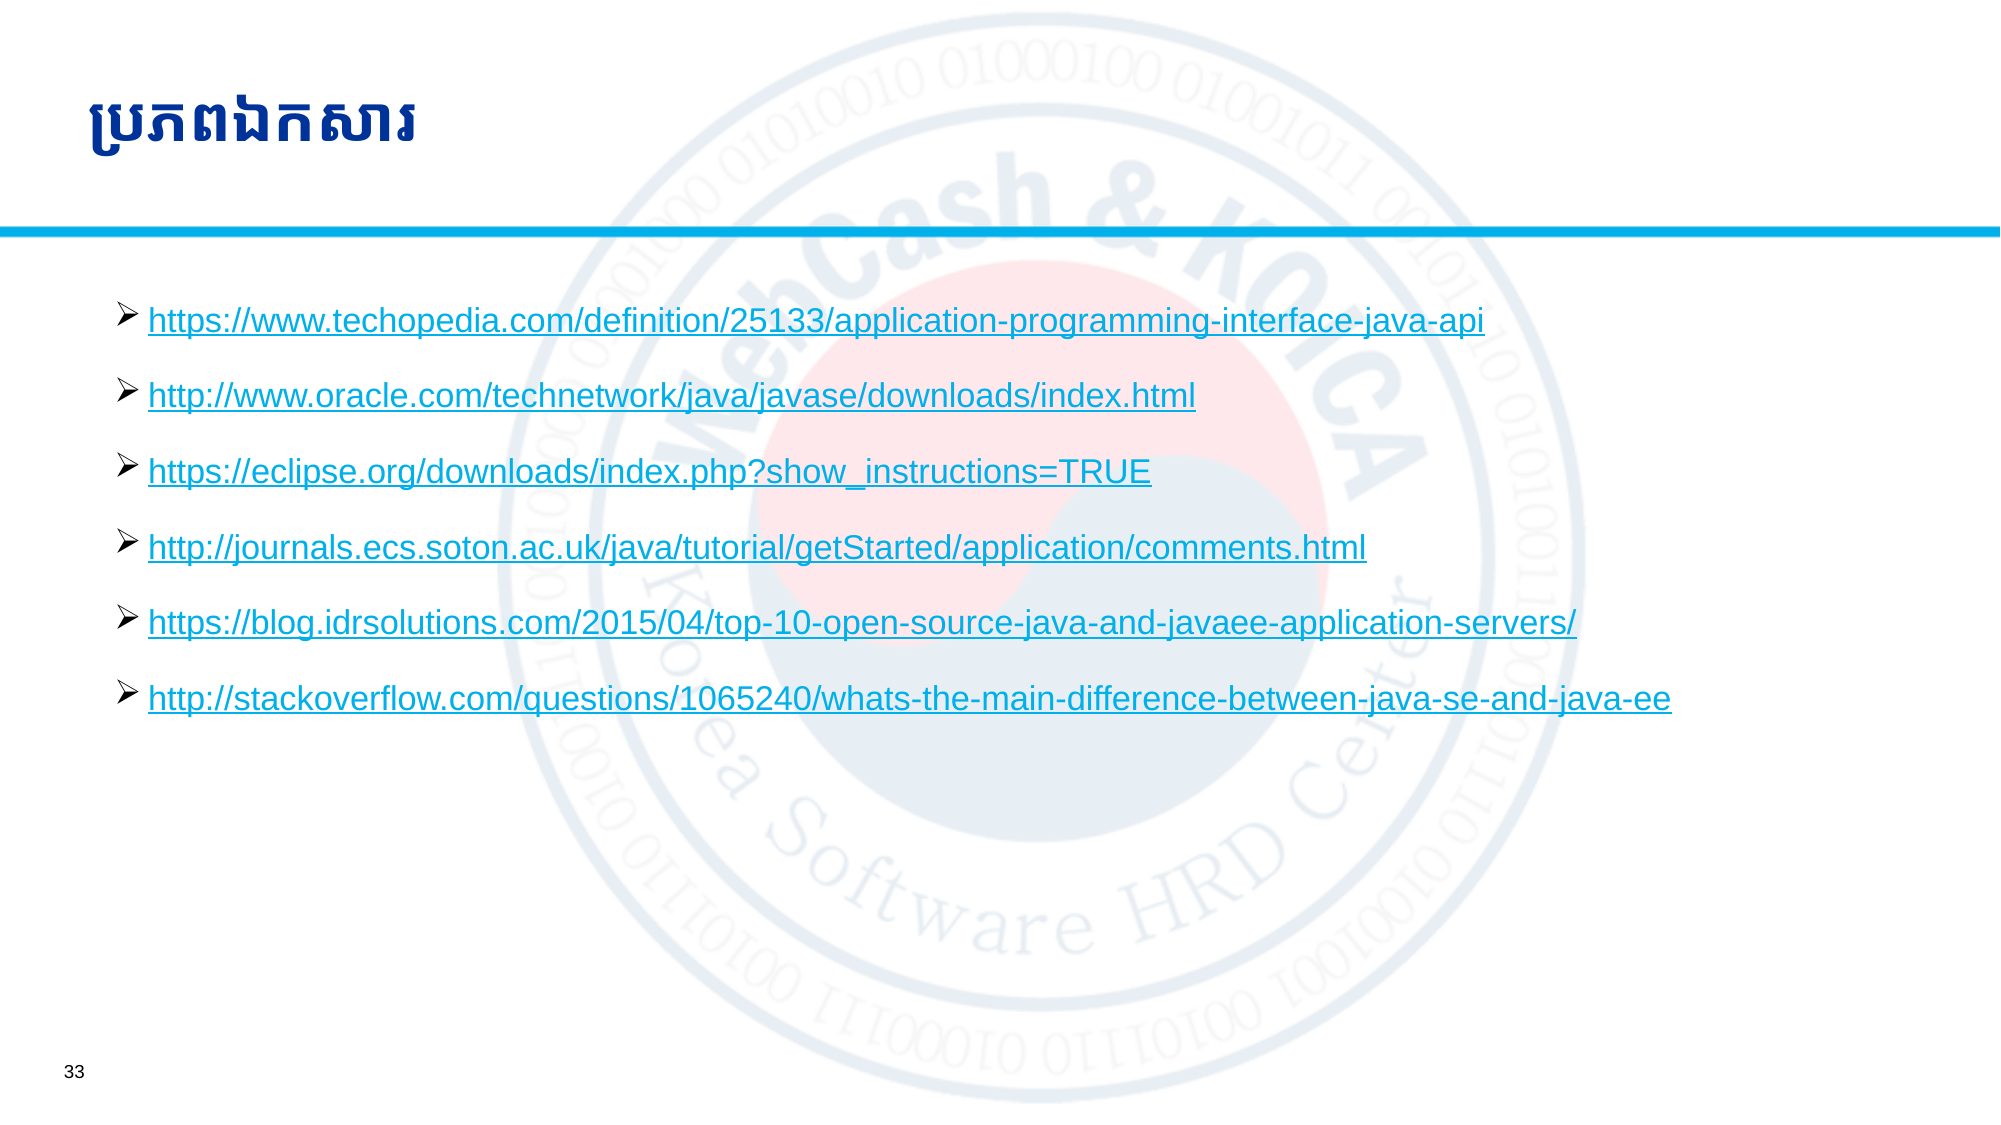

# ប្រភពឯកសារ
https://www.techopedia.com/definition/25133/application-programming-interface-java-api
http://www.oracle.com/technetwork/java/javase/downloads/index.html
https://eclipse.org/downloads/index.php?show_instructions=TRUE
http://journals.ecs.soton.ac.uk/java/tutorial/getStarted/application/comments.html
https://blog.idrsolutions.com/2015/04/top-10-open-source-java-and-javaee-application-servers/
http://stackoverflow.com/questions/1065240/whats-the-main-difference-between-java-se-and-java-ee
33